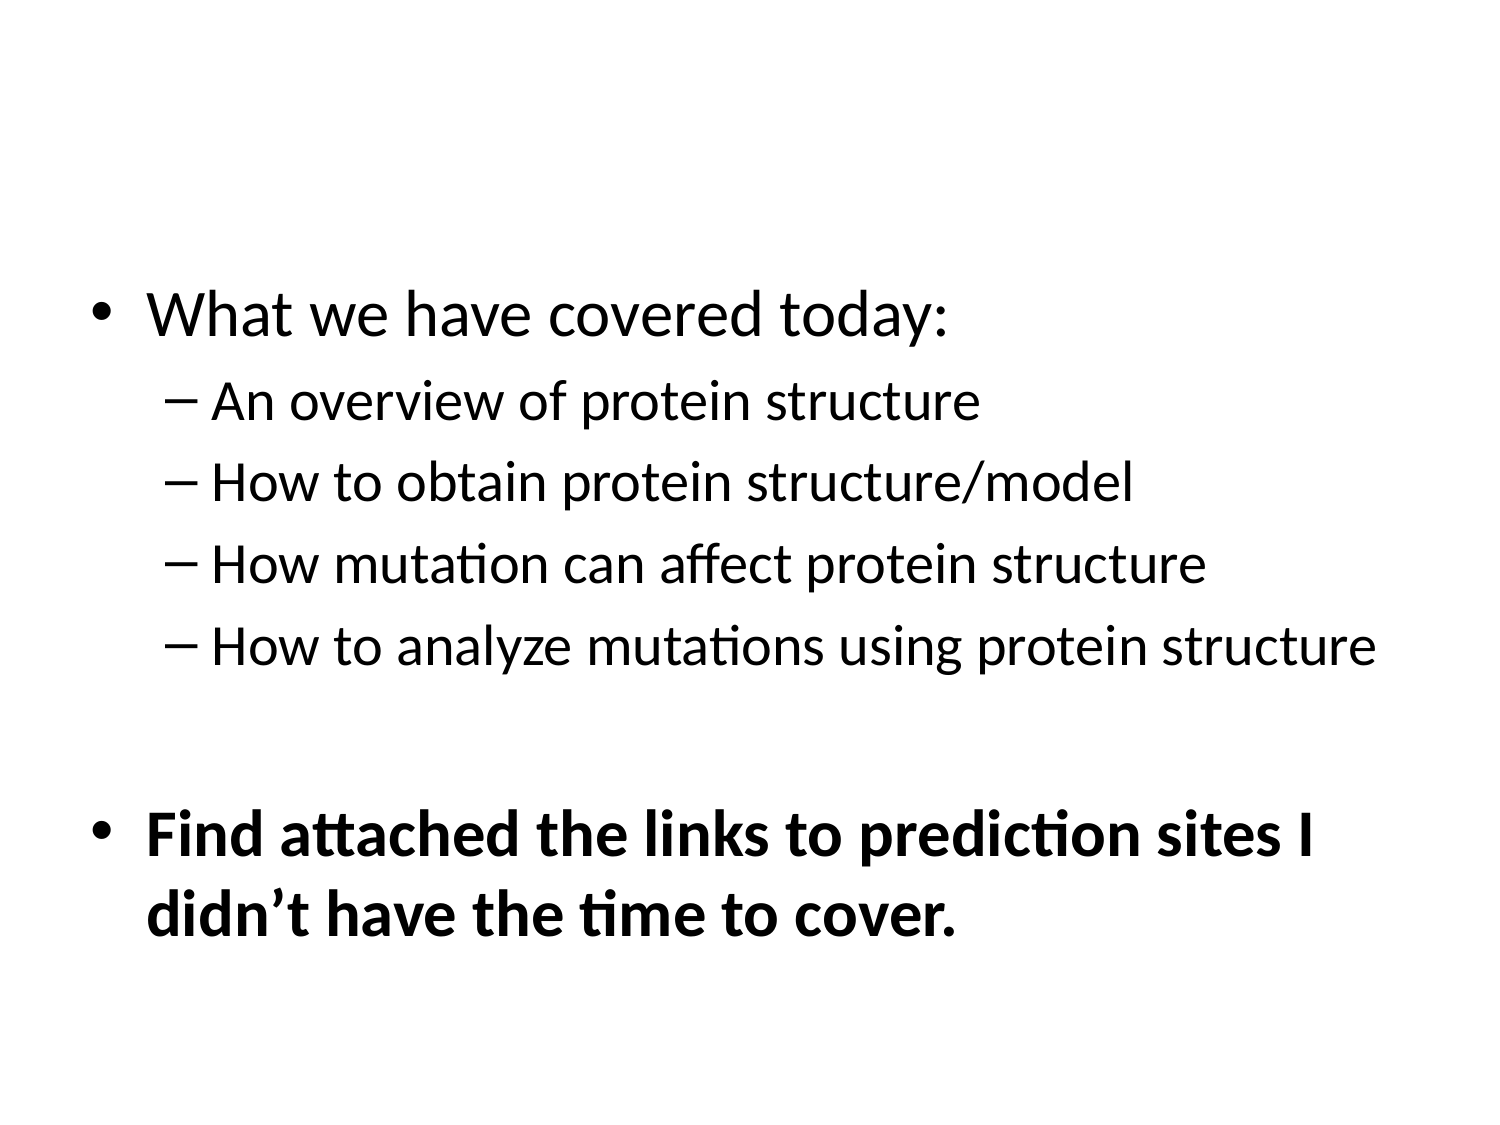

#
What we have covered today:
An overview of protein structure
How to obtain protein structure/model
How mutation can affect protein structure
How to analyze mutations using protein structure

Find attached the links to prediction sites I didn’t have the time to cover.